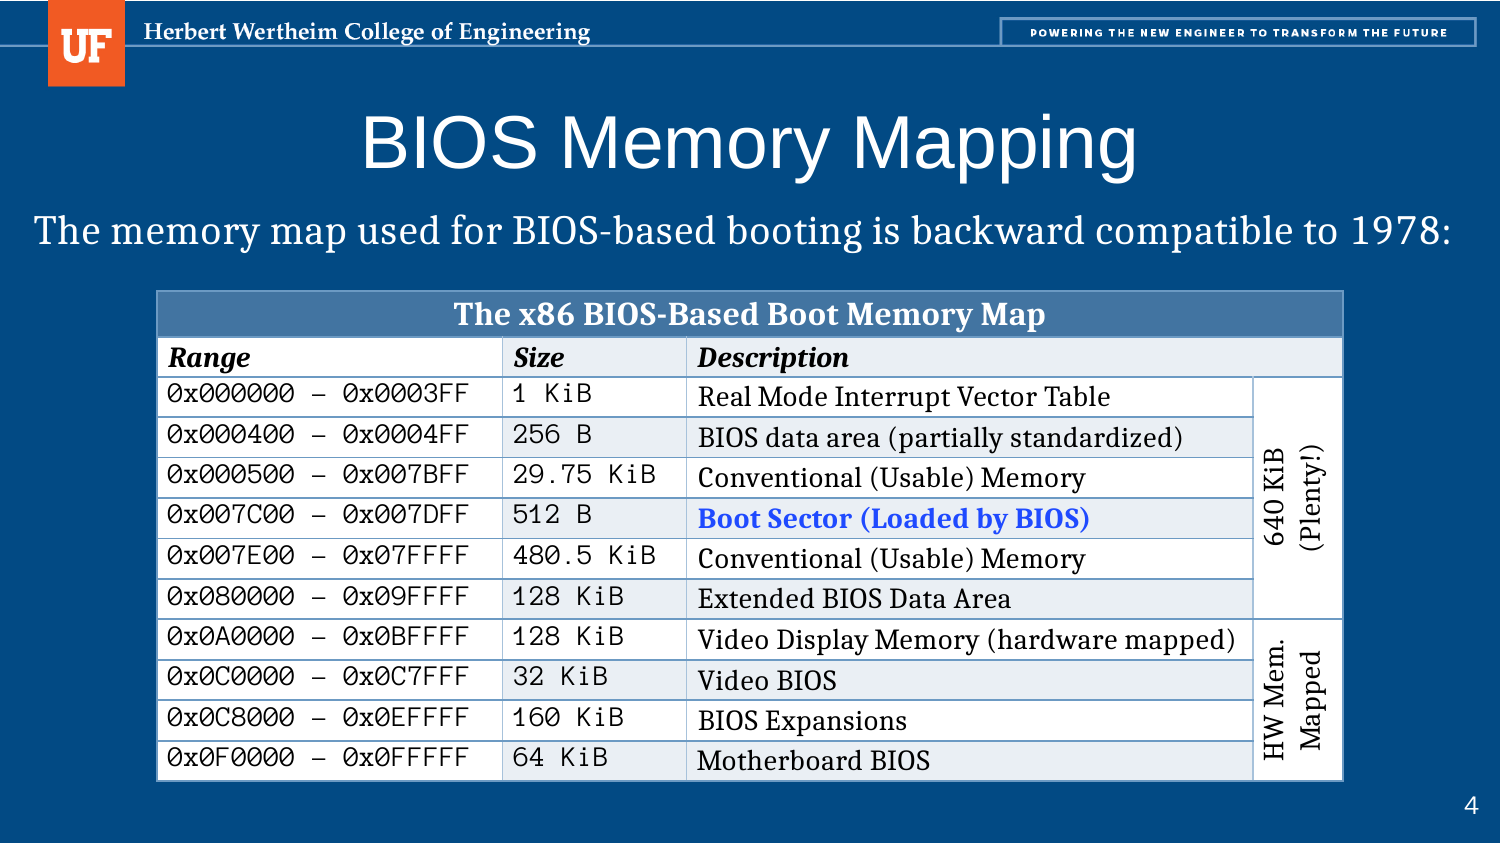

# BIOS Memory Mapping
The memory map used for BIOS-based booting is backward compatible to 1978:
| The x86 BIOS-Based Boot Memory Map |  |  |  |
| --- | --- | --- | --- |
| Range | Size | Description |  |
| 0x000000 – 0x0003FF | 1 KiB | Real Mode Interrupt Vector Table | 640 KiB (Plenty!) |
| 0x000400 – 0x0004FF | 256 B | BIOS data area (partially standardized) |  |
| 0x000500 – 0x007BFF | 29.75 KiB | Conventional (Usable) Memory |  |
| 0x007C00 – 0x007DFF | 512 B | Boot Sector (Loaded by BIOS) |  |
| 0x007E00 – 0x07FFFF | 480.5 KiB | Conventional (Usable) Memory |  |
| 0x080000 – 0x09FFFF | 128 KiB | Extended BIOS Data Area |  |
| 0x0A0000 – 0x0BFFFF | 128 KiB | Video Display Memory (hardware mapped) | HW Mem. Mapped |
| 0x0C0000 – 0x0C7FFF | 32 KiB | Video BIOS |  |
| 0x0C8000 – 0x0EFFFF | 160 KiB | BIOS Expansions |  |
| 0x0F0000 – 0x0FFFFF | 64 KiB | Motherboard BIOS |  |
4